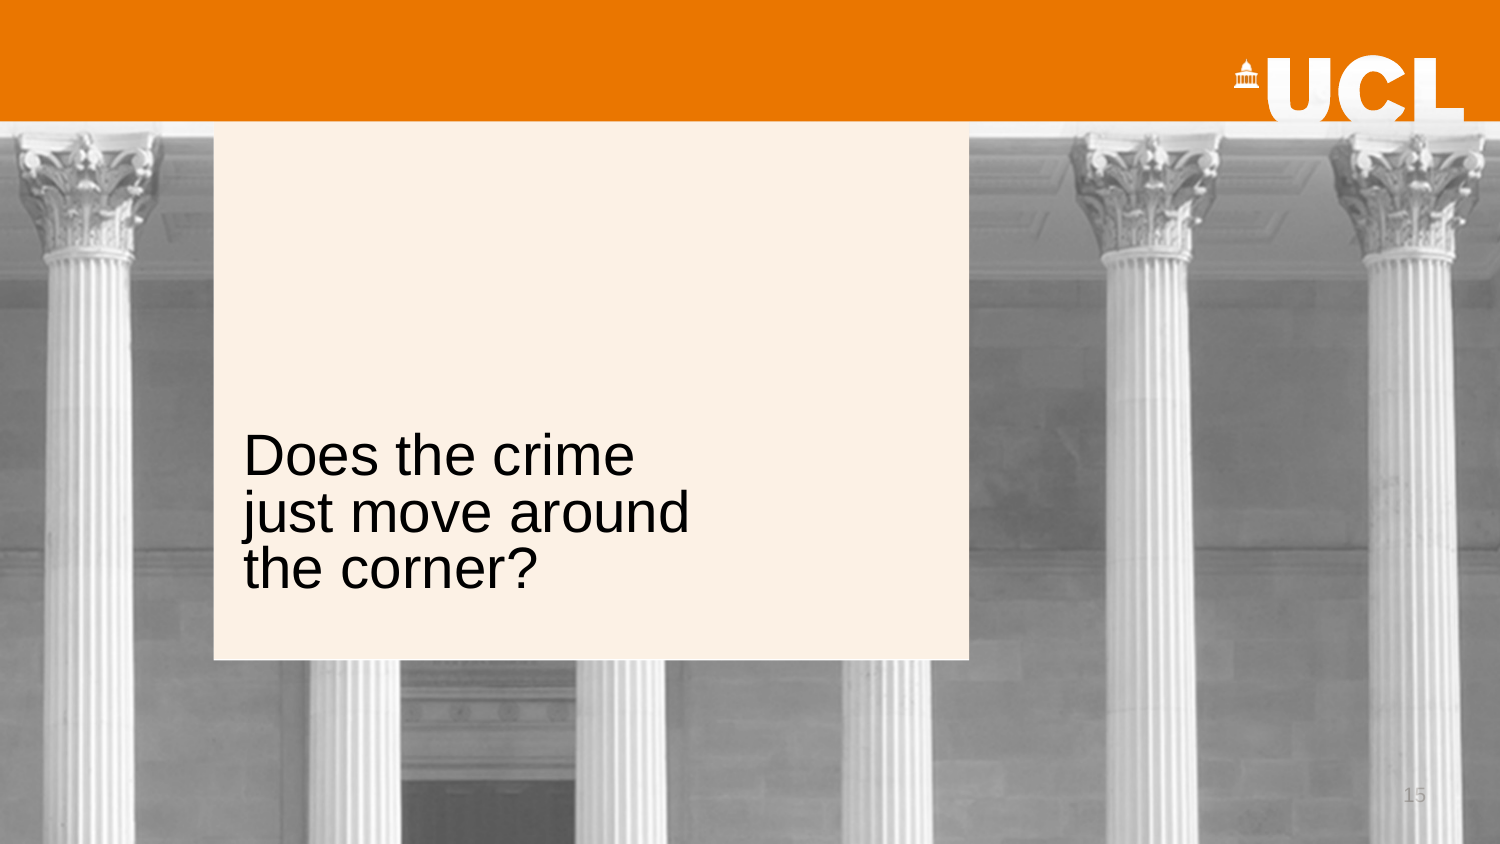

# Does the crime just move around the corner?